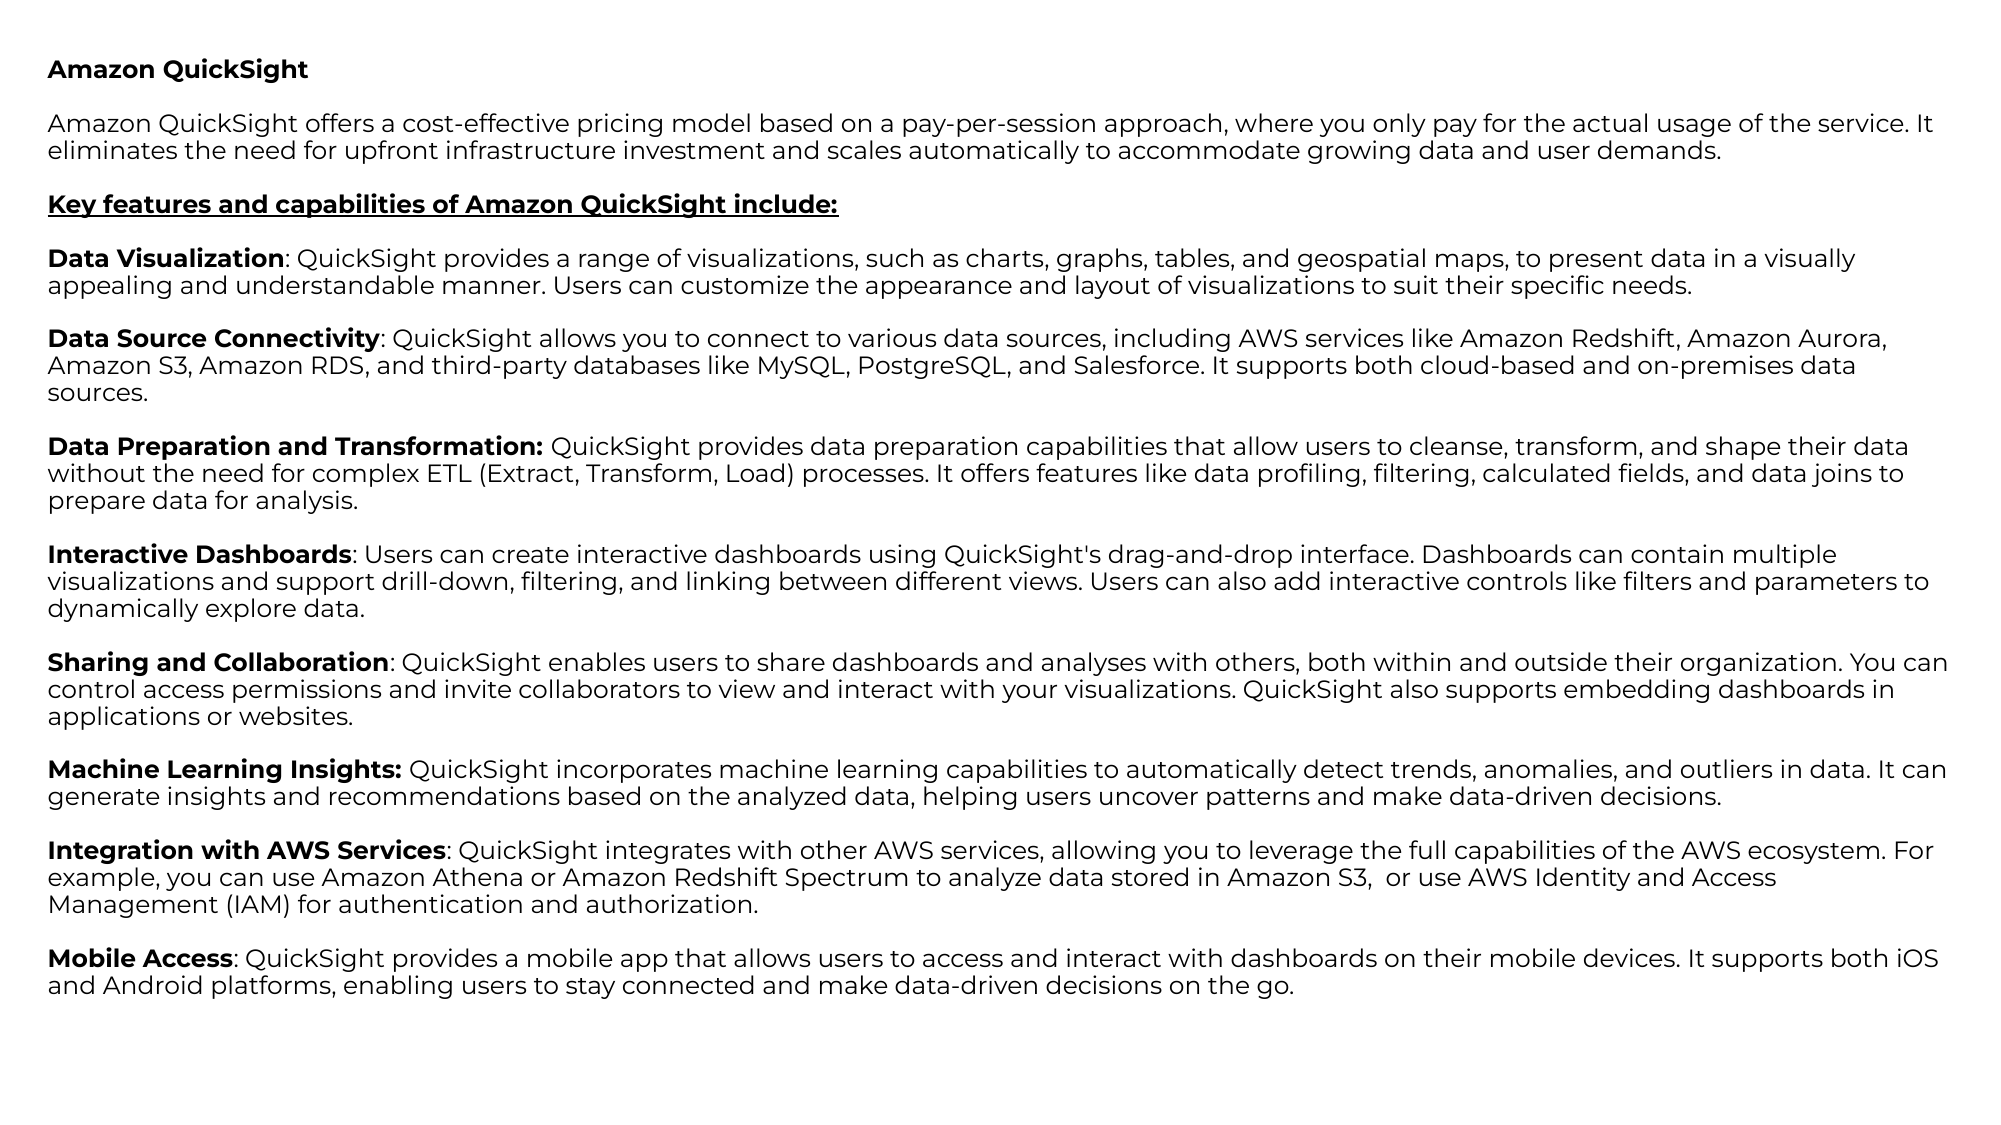

# Amazon QuickSight Amazon QuickSight offers a cost-effective pricing model based on a pay-per-session approach, where you only pay for the actual usage of the service. It eliminates the need for upfront infrastructure investment and scales automatically to accommodate growing data and user demands. Key features and capabilities of Amazon QuickSight include: Data Visualization: QuickSight provides a range of visualizations, such as charts, graphs, tables, and geospatial maps, to present data in a visually appealing and understandable manner. Users can customize the appearance and layout of visualizations to suit their specific needs. Data Source Connectivity: QuickSight allows you to connect to various data sources, including AWS services like Amazon Redshift, Amazon Aurora, Amazon S3, Amazon RDS, and third-party databases like MySQL, PostgreSQL, and Salesforce. It supports both cloud-based and on-premises data sources. Data Preparation and Transformation: QuickSight provides data preparation capabilities that allow users to cleanse, transform, and shape their data without the need for complex ETL (Extract, Transform, Load) processes. It offers features like data profiling, filtering, calculated fields, and data joins to prepare data for analysis. Interactive Dashboards: Users can create interactive dashboards using QuickSight's drag-and-drop interface. Dashboards can contain multiple visualizations and support drill-down, filtering, and linking between different views. Users can also add interactive controls like filters and parameters to dynamically explore data. Sharing and Collaboration: QuickSight enables users to share dashboards and analyses with others, both within and outside their organization. You can control access permissions and invite collaborators to view and interact with your visualizations. QuickSight also supports embedding dashboards in applications or websites. Machine Learning Insights: QuickSight incorporates machine learning capabilities to automatically detect trends, anomalies, and outliers in data. It can generate insights and recommendations based on the analyzed data, helping users uncover patterns and make data-driven decisions. Integration with AWS Services: QuickSight integrates with other AWS services, allowing you to leverage the full capabilities of the AWS ecosystem. For example, you can use Amazon Athena or Amazon Redshift Spectrum to analyze data stored in Amazon S3,  or use AWS Identity and Access Management (IAM) for authentication and authorization. Mobile Access: QuickSight provides a mobile app that allows users to access and interact with dashboards on their mobile devices. It supports both iOS and Android platforms, enabling users to stay connected and make data-driven decisions on the go.